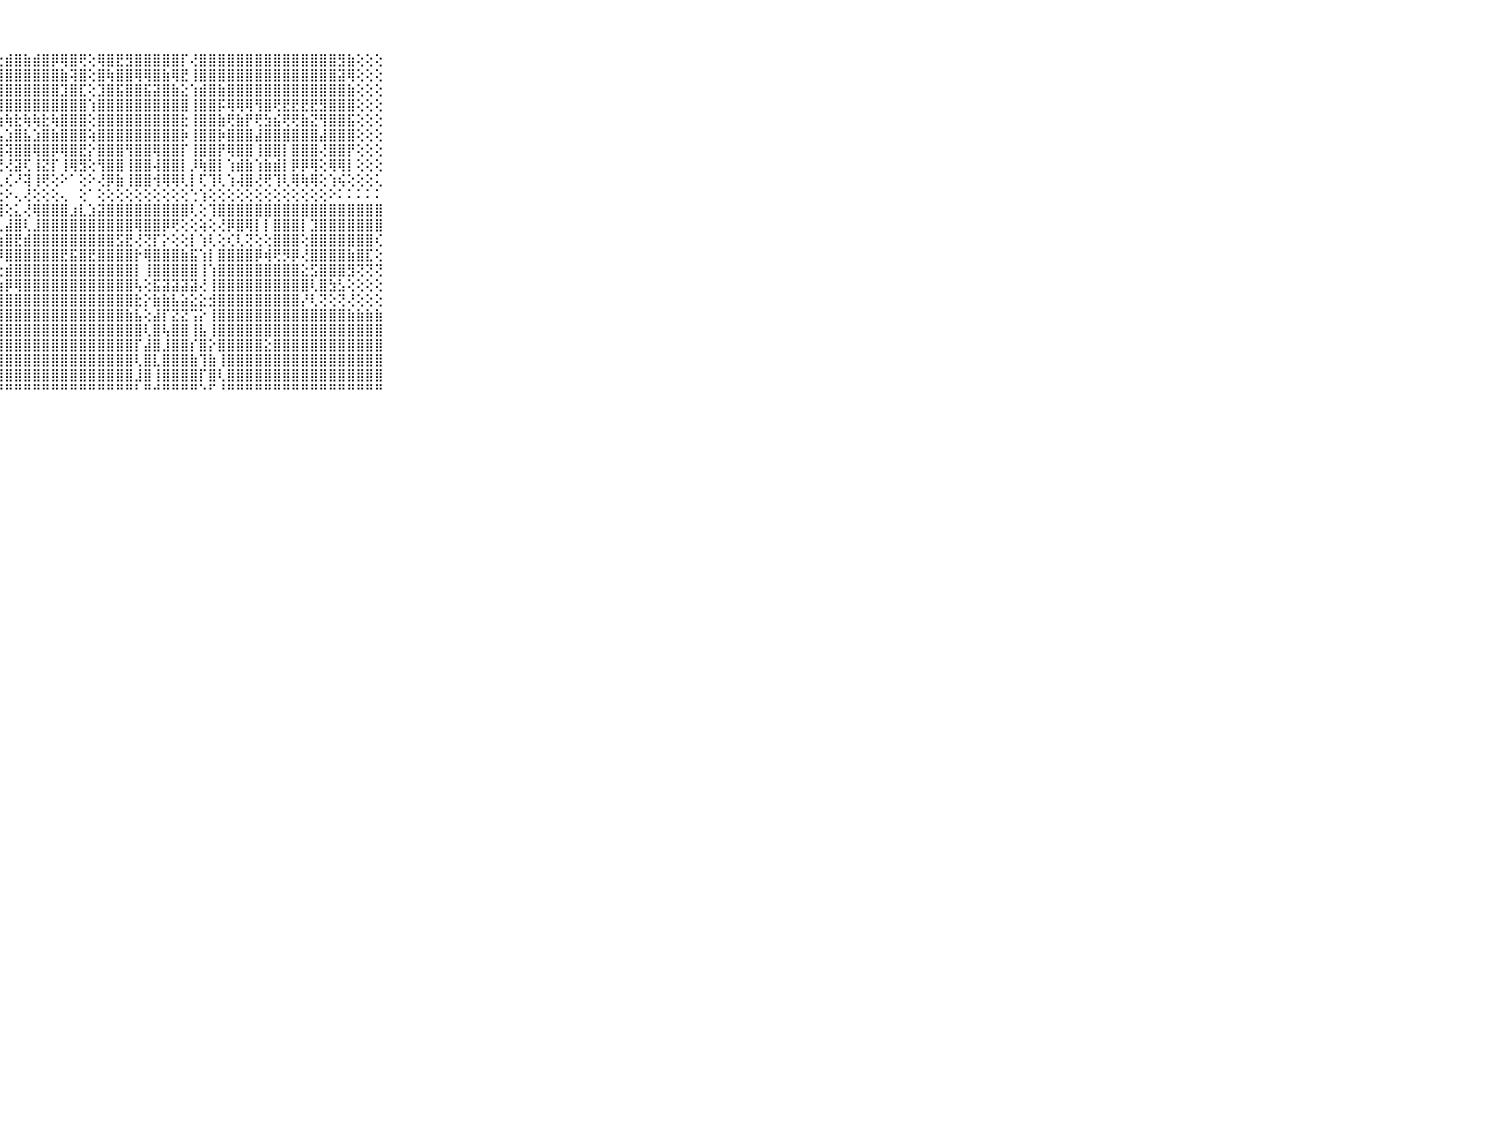

⠀⠀⠀⠀⠀⠀⠀⠀⠀⠀⠀⠀⠀⠀⠀⠀⠀⢑⢕⠀⠁⠕⢱⣿⡷⣺⣿⣗⣾⣿⣷⣾⣿⡿⢿⣿⢟⢕⢿⣿⣟⣻⣿⣿⣿⣿⣿⡏⢜⣿⣿⣿⣿⣿⣿⣿⣿⣿⣿⣿⣿⣿⣿⣿⣻⣷⢕⢕⢕⠀⠀⠀⠀⠀⠀⠀⠀⠀⠀⠀⠀
⠀⠀⠀⠀⠀⠀⠀⠀⠀⠀⠀⠀⠀⠀⠀⠀⠀⢕⢕⠀⠀⠔⢱⣏⣵⣿⣿⣿⣿⣿⣿⣿⣿⣿⣷⢽⣿⢕⣿⢷⣿⣿⢿⢿⣿⣷⢿⣟⢸⣿⣿⣿⣿⣿⣿⣿⣿⣿⣿⣿⣿⣿⣿⣿⣽⢿⢕⢕⢕⠀⠀⠀⠀⠀⠀⠀⠀⠀⠀⠀⠀
⠀⠀⠀⠀⠀⠀⠀⠀⠀⠀⠀⠀⠀⠀⠀⠀⠀⢕⢕⢄⠀⠅⢜⣵⡟⣿⣿⣿⣿⣿⣿⣿⣿⣿⣹⣿⣏⢕⣹⣿⣯⣿⣿⣯⣽⣿⣷⣕⢱⣾⣿⣷⣿⣿⣿⣿⣿⣿⣿⣿⣿⣿⣿⣿⣿⣷⢕⢕⢕⠀⠀⠀⠀⠀⠀⠀⠀⠀⠀⠀⠀
⠀⠀⠀⠀⠀⠀⠀⠀⠀⠀⠀⠀⠀⠀⠀⠀⠀⢕⢕⢕⢅⢕⢸⣿⣿⣿⣿⣿⣿⣿⣿⣿⣿⣿⣿⣿⣿⢱⣿⣿⣿⣿⣿⣿⣿⣿⣿⣿⢸⣿⣿⡯⢿⢿⢿⢻⣿⢟⣟⣟⣟⣟⣻⣿⣿⣿⢕⢕⢕⠀⠀⠀⠀⠀⠀⠀⠀⠀⠀⠀⠀
⠀⠀⠀⠀⠀⠀⠀⠀⠀⠀⠀⠀⠀⠀⠀⠀⢕⢕⢕⢕⢕⢕⢸⣿⣿⡱⣗⢷⢷⣗⢷⢷⣗⢷⣿⣿⣿⢕⣿⣿⣿⣿⣿⣿⣿⣿⣿⣗⢸⣿⣿⣷⢟⣷⡟⢟⣳⣮⢟⢟⣷⣝⢻⣿⣿⣯⢕⢕⢕⠀⠀⠀⠀⠀⠀⠀⠀⠀⠀⠀⠀
⠀⠀⠀⠀⠀⠀⠀⠀⠀⠀⠀⠀⠀⠀⠀⠐⢕⢕⢕⢕⢕⢕⢸⣿⣿⢵⣿⣧⣱⣿⣧⣱⣿⣷⣿⣿⣿⢵⣿⣿⣿⣿⣿⣿⣿⣿⣿⡷⢸⣿⣿⡷⣿⣿⣿⣼⣿⣿⣿⣿⣿⣿⣼⣿⣿⣿⢕⢕⢕⠀⠀⠀⠀⠀⠀⠀⠀⠀⠀⠀⠀
⠀⠀⠀⠀⠀⠀⠀⠀⠀⠀⠀⠀⠀⠀⢔⢔⢕⢕⢕⢕⢕⢕⢸⣿⣿⢸⣿⣿⢽⣿⣿⢿⣿⡿⢿⣿⣟⡕⣿⣿⣿⢻⣿⣿⢿⣿⣿⡏⢸⣿⣿⡟⢿⣿⣿⢸⣿⣿⡇⣿⣿⣿⢜⣿⣿⡟⢕⢕⢕⠀⠀⠀⠀⠀⠀⠀⠀⠀⠀⠀⠀
⠀⠀⠀⠀⠀⠀⠀⠀⠀⠀⠀⠀⠀⠀⠁⢕⢕⢕⢕⢕⢕⢕⢸⣿⡝⢕⡟⢝⢜⣽⢏⢸⣝⡏⢸⢿⣻⢕⢻⣿⣿⢸⣿⣿⢼⣿⣿⡇⡸⢷⣿⡇⢱⣾⣷⢱⣷⣾⡇⡿⡿⢿⢕⢿⢿⡇⢕⢕⢕⠀⠀⠀⠀⠀⠀⠀⠀⠀⠀⠀⠀
⠀⠀⠀⠀⠀⠀⠀⠀⠀⠀⠀⠔⢅⢑⢔⣷⢕⢕⢕⢕⢕⢕⢸⣿⢕⢕⢟⣇⢎⠜⢽⢸⢟⢕⠕⠁⢕⠕⢜⡿⣷⢸⣿⣿⢺⢿⢿⢇⡇⢏⢹⢇⢱⢼⣿⢜⢟⢹⢇⢿⢷⢿⢕⢱⢮⢕⢕⢕⢅⠀⠀⠀⠀⠀⠀⠀⠀⠀⠀⠀⠀
⠀⠀⠀⠀⠀⠀⠀⠀⠀⠀⠀⠀⠀⢁⢑⢕⢕⢕⢕⢕⢕⢕⢕⢕⢕⢕⢕⢕⠕⢄⢜⢕⢕⢕⢄⠀⢕⠁⢕⢕⢕⢕⢕⢕⢕⢕⢕⢕⢑⢱⢕⢕⢕⢕⢕⢕⢕⢕⢕⢕⢕⢕⢕⠕⠅⠅⠅⠅⠅⠀⠀⠀⠀⠀⠀⠀⠀⠀⠀⠀⠀
⠀⠀⠀⠀⠀⠀⠀⠀⠀⠀⠀⣿⣿⣿⡇⣿⣿⣿⣿⣿⣿⣿⣿⣿⣿⣿⣿⣿⢕⣅⢜⢿⣿⣿⣿⣰⣇⣱⣽⣿⣿⣿⣿⣿⣿⣿⣿⣿⢇⢕⢹⣿⣿⣿⣿⣿⣿⣿⣿⣿⣿⣿⣿⣿⣿⣿⣿⣿⣿⠀⠀⠀⠀⠀⠀⠀⠀⠀⠀⠀⠀
⠀⠀⠀⠀⠀⠀⠀⠀⠀⠀⠀⣿⣿⣿⡇⣿⣿⣿⣿⣿⣿⣿⣿⣿⣿⣿⣿⢇⣼⣿⢇⣸⣿⣿⣿⣿⣿⣿⣿⣿⣿⣿⢿⣿⣿⡿⢟⢕⢕⢵⢕⢜⡿⣿⢿⡇⡇⣿⣿⣿⡇⣹⣿⣿⣿⣿⣿⣿⣿⠀⠀⠀⠀⠀⠀⠀⠀⠀⠀⠀⠀
⠀⠀⠀⠀⠀⠀⠀⠀⠀⠀⠀⣿⣿⣿⢏⢟⣿⣿⣿⣿⣿⣿⣿⣿⣿⣿⣿⢷⣿⣟⣾⣿⣿⣿⣿⣿⣿⣿⣿⣿⣫⣟⢜⢝⡏⡕⢕⢕⡇⢱⢇⢕⢎⢇⢝⢕⢕⣿⣿⣿⢕⣿⣿⣿⣿⣿⣿⣿⢎⠀⠀⠀⠀⠀⠀⠀⠀⠀⠀⠀⠀
⠀⠀⠀⠀⠀⠀⠀⠀⠀⠀⠀⣿⣿⣿⣿⣿⣿⣿⡇⣿⣿⣿⣿⣿⣿⣿⣿⡿⣿⣿⣿⣿⣿⣿⣟⣯⣿⣟⣿⣿⣿⣿⡗⢿⣿⣿⣿⣷⣯⢱⡇⣿⣿⣿⣿⡿⢾⢟⡻⡿⢜⣿⣿⣿⣿⣷⣿⣏⢕⠀⠀⠀⠀⠀⠀⠀⠀⠀⠀⠀⠀
⠀⠀⠀⠀⠀⠀⠀⠀⠀⠀⠀⢟⢿⣿⣿⣿⣿⣿⡇⢸⣿⣿⣿⣿⣿⣿⣿⢕⣾⣿⣿⣿⣿⣿⣿⣿⣿⣿⣿⣿⣿⣿⡇⢸⣿⣿⣿⣿⣿⢸⢱⣿⣿⣿⣿⣿⣿⣿⣿⣿⣕⣫⣿⣿⣿⣻⢝⢝⢝⠀⠀⠀⠀⠀⠀⠀⠀⠀⠀⠀⠀
⠀⠀⠀⠀⠀⠀⠀⠀⠀⠀⠀⢕⢸⢿⣿⡿⢿⢿⢇⢸⡿⢿⢿⢿⢿⢿⢇⢱⡿⢿⣿⣿⣿⣿⣿⣿⣿⣿⣿⣿⣿⣿⢧⢕⣯⣽⣽⣽⣽⢜⢸⣿⣿⣿⣿⣿⣿⣿⣿⣿⣿⢇⣿⣳⣣⢕⢕⢕⢕⠀⠀⠀⠀⠀⠀⠀⠀⠀⠀⠀⠀
⠀⠀⠀⠀⠀⠀⠀⠀⠀⠀⠀⡕⢱⣾⣾⣾⣿⣿⡇⢱⣿⣿⣿⣿⣿⣿⢕⣼⣿⣿⣿⣿⣿⣿⣿⣿⣿⣿⣿⣿⣿⣿⣗⡕⣷⣷⣧⣵⣕⣕⣺⣿⣿⣿⣿⣿⣿⣿⣿⣿⡜⢇⢝⢕⢝⢜⢕⢕⢕⠀⠀⠀⠀⠀⠀⠀⠀⠀⠀⠀⠀
⠀⠀⠀⠀⠀⠀⠀⠀⠀⠀⠀⡇⢜⣿⣿⣿⣿⣿⣇⢸⣿⣿⣿⣿⣿⡟⢸⣿⣿⣿⣿⣿⣿⣿⣿⣿⣿⣿⣿⣿⣿⣷⣧⢕⣼⡏⣝⣝⢩⡕⢸⣿⣿⣿⣿⣿⣿⣿⣿⣿⣿⣿⣿⣿⣿⣷⣷⣷⣷⠀⠀⠀⠀⠀⠀⠀⠀⠀⠀⠀⠀
⠀⠀⠀⠀⠀⠀⠀⠀⠀⠀⠀⡇⢜⣿⣿⣿⣿⣿⡇⢜⣿⣿⣿⣿⣿⢇⣼⣿⣿⣿⣿⣿⣿⣿⣿⣿⣿⣿⣿⣿⣿⣿⣿⢇⣿⢧⣿⣿⢸⣧⢸⣿⣿⣿⣿⣿⣿⣿⣿⣿⣿⣿⣿⣿⣿⣿⣿⣿⣿⠀⠀⠀⠀⠀⠀⠀⠀⠀⠀⠀⠀
⠀⠀⠀⠀⠀⠀⠀⠀⠀⠀⠀⡇⢕⣿⣿⣿⣿⣿⢇⢕⣿⣿⣿⣿⣿⢕⣿⣿⣿⣿⣿⣿⣿⣿⣿⣿⣿⣿⣿⣿⣿⣿⡏⣼⣿⣸⣿⣿⡎⣿⡕⣿⣿⣿⣿⣿⣕⣿⣿⣿⣿⣿⣿⣿⣿⣿⣿⣿⣿⠀⠀⠀⠀⠀⠀⠀⠀⠀⠀⠀⠀
⠀⠀⠀⠀⠀⠀⠀⠀⠀⠀⠀⢟⢕⢝⣵⣵⣵⣷⣷⢕⣷⣧⣵⣝⡏⢱⣿⣿⣿⣿⣿⣿⣿⣿⣿⣿⣿⣿⣿⣿⣿⣿⢇⣿⣇⣿⣿⣿⣷⢹⣷⢸⣿⣿⣿⣿⣿⣿⣿⣿⣿⣿⣿⣿⣿⣿⣿⣿⣿⠀⠀⠀⠀⠀⠀⠀⠀⠀⠀⠀⠀
⠀⠀⠀⠀⠀⠀⠀⠀⠀⠀⠀⣷⢕⢿⢿⠟⢟⢟⢟⢕⢟⣟⡿⢟⡕⢸⣿⣿⣿⣿⣿⣿⣿⣿⣿⣿⣿⣿⣿⣿⣿⣿⣸⣿⢸⣿⣿⣿⣿⡏⣿⢇⣿⣿⣿⣿⣿⣿⣿⣿⣿⣿⣿⣿⣿⣿⣿⣿⣿⠀⠀⠀⠀⠀⠀⠀⠀⠀⠀⠀⠀
⠀⠀⠀⠀⠀⠀⠀⠀⠀⠀⠀⠑⠑⠑⠑⠑⠐⠑⠑⠘⠙⠑⠁⠁⠑⠘⠛⠛⠛⠛⠛⠛⠛⠛⠛⠛⠛⠛⠛⠛⠛⠛⠃⠛⠚⠛⠛⠛⠛⠑⠋⠘⠛⠛⠛⠛⠛⠛⠛⠛⠛⠛⠛⠛⠛⠛⠛⠛⠛⠀⠀⠀⠀⠀⠀⠀⠀⠀⠀⠀⠀